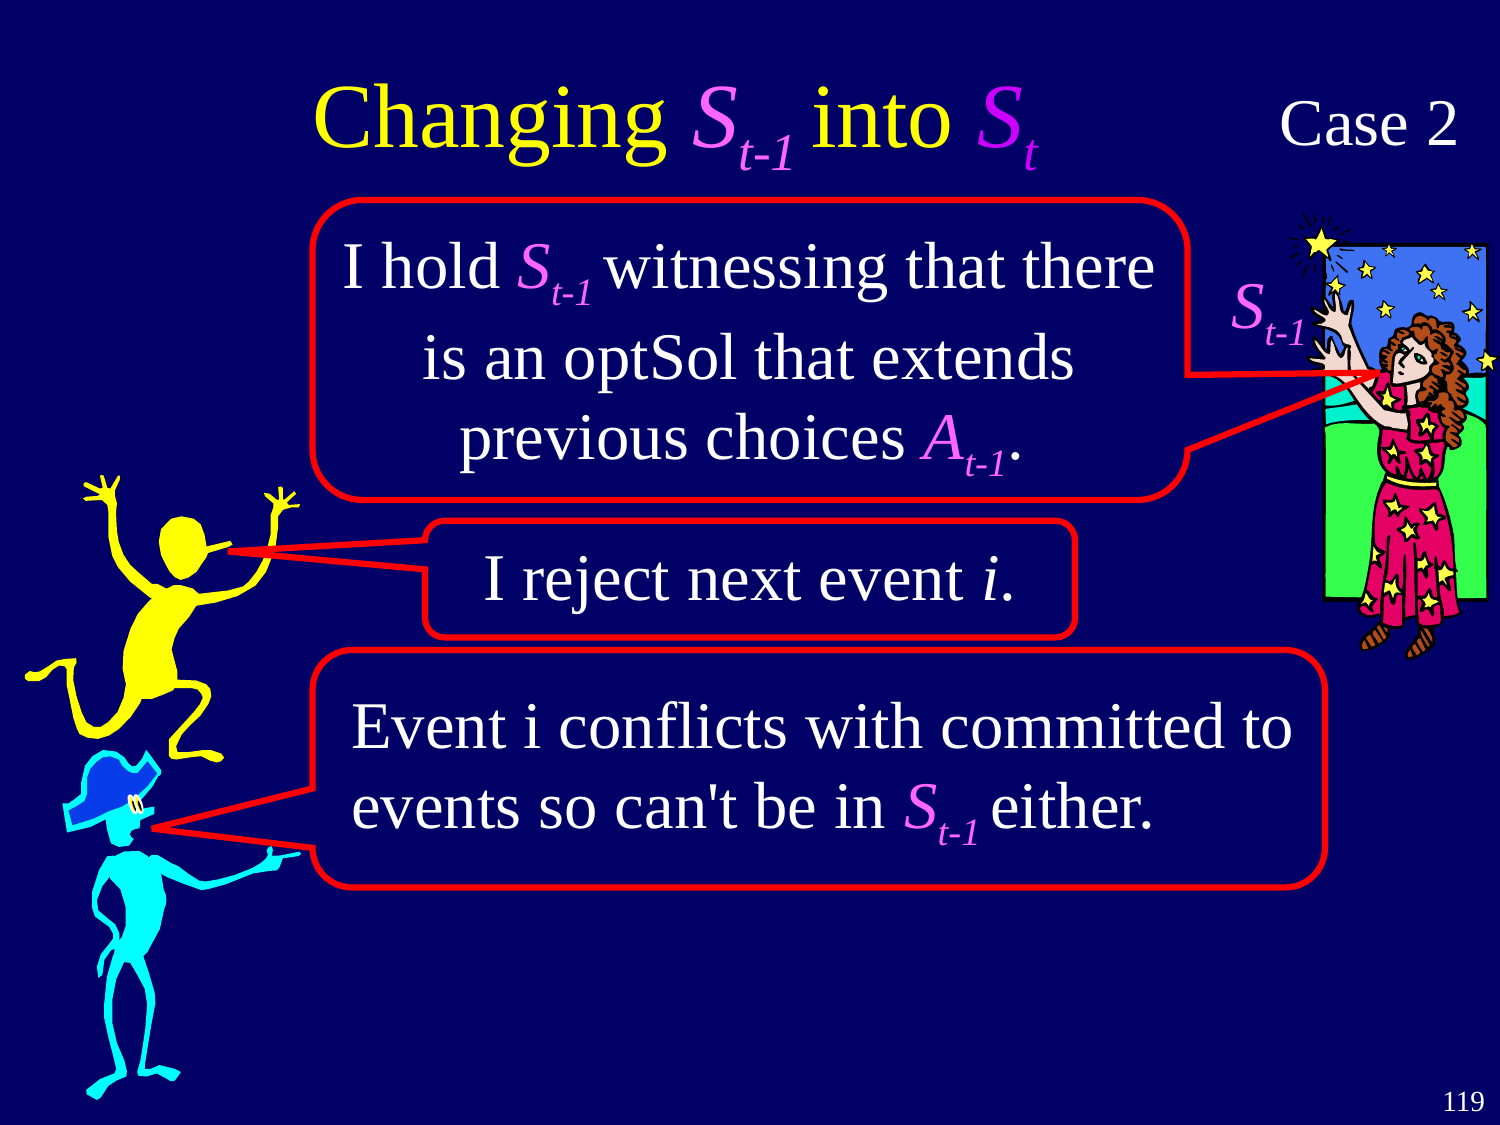

# Changing St-1 into St
Case 2
I hold St-1 witnessing that there is an optSol that extends previous choices At-1.

St-1

I reject next event i.

Event i conflicts with committed to
events so can't be in St-1 either.